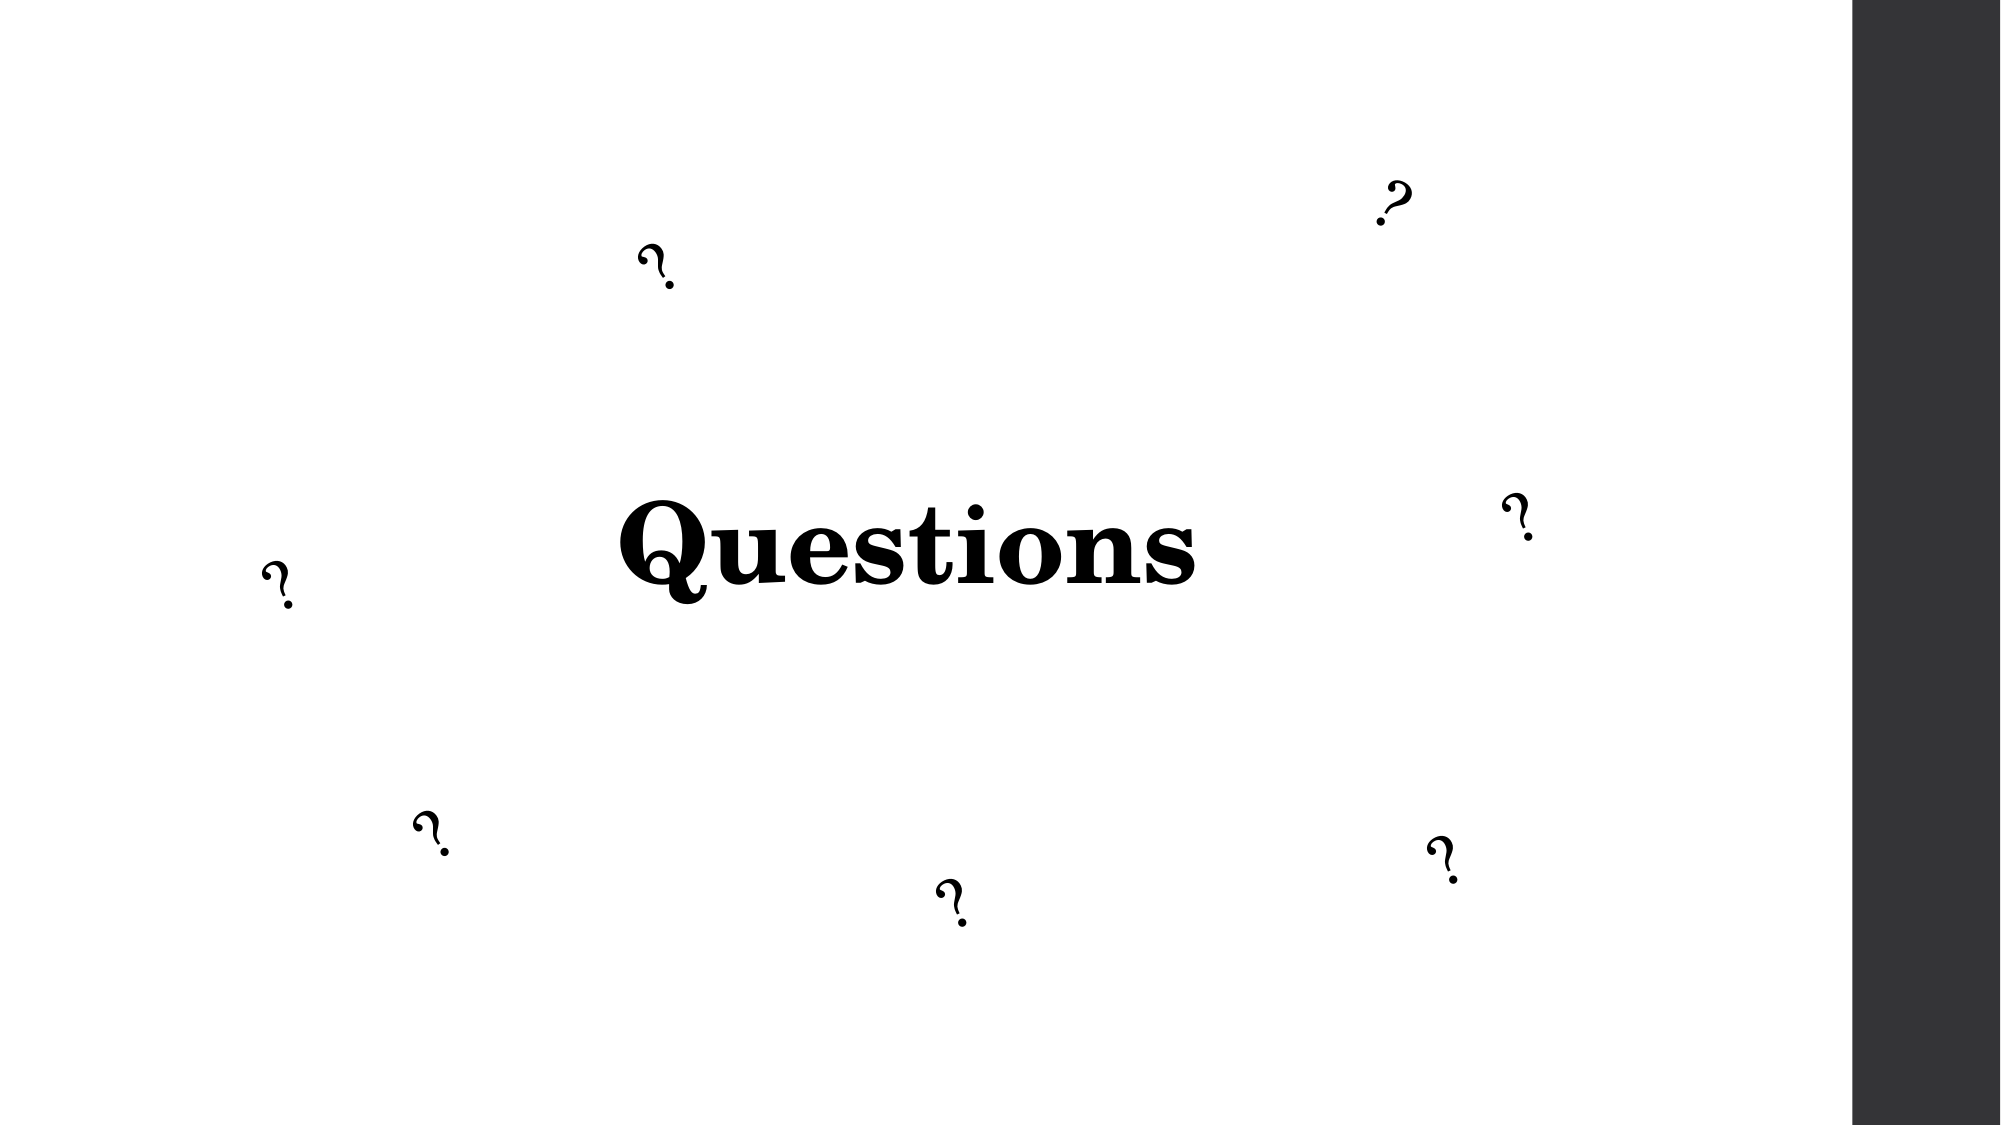

?
?
?
Questions
?
?
?
?